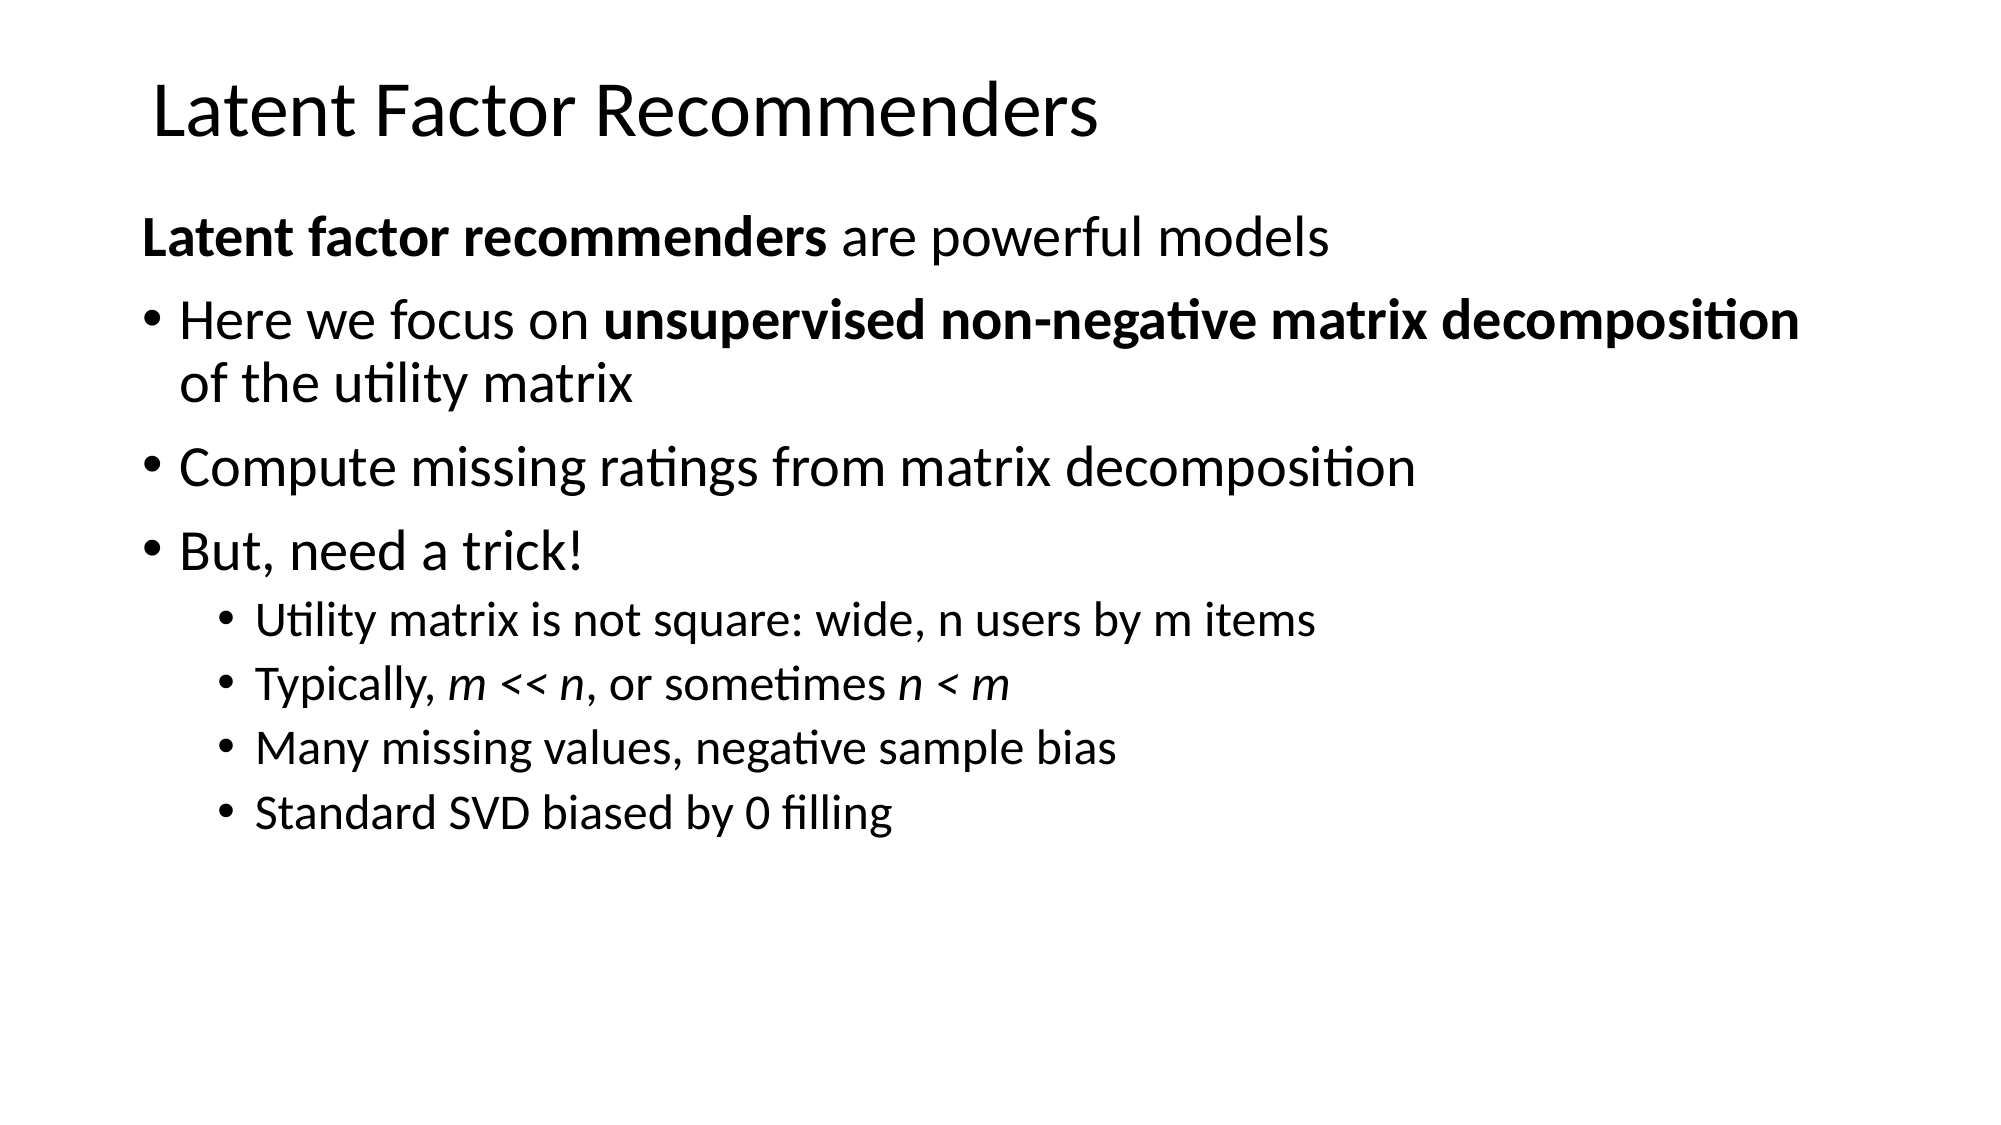

# Latent Factor Recommenders
Latent factor recommenders are powerful models
Here we focus on unsupervised non-negative matrix decomposition of the utility matrix
Compute missing ratings from matrix decomposition
But, need a trick!
Utility matrix is not square: wide, n users by m items
Typically, m << n, or sometimes n < m
Many missing values, negative sample bias
Standard SVD biased by 0 filling